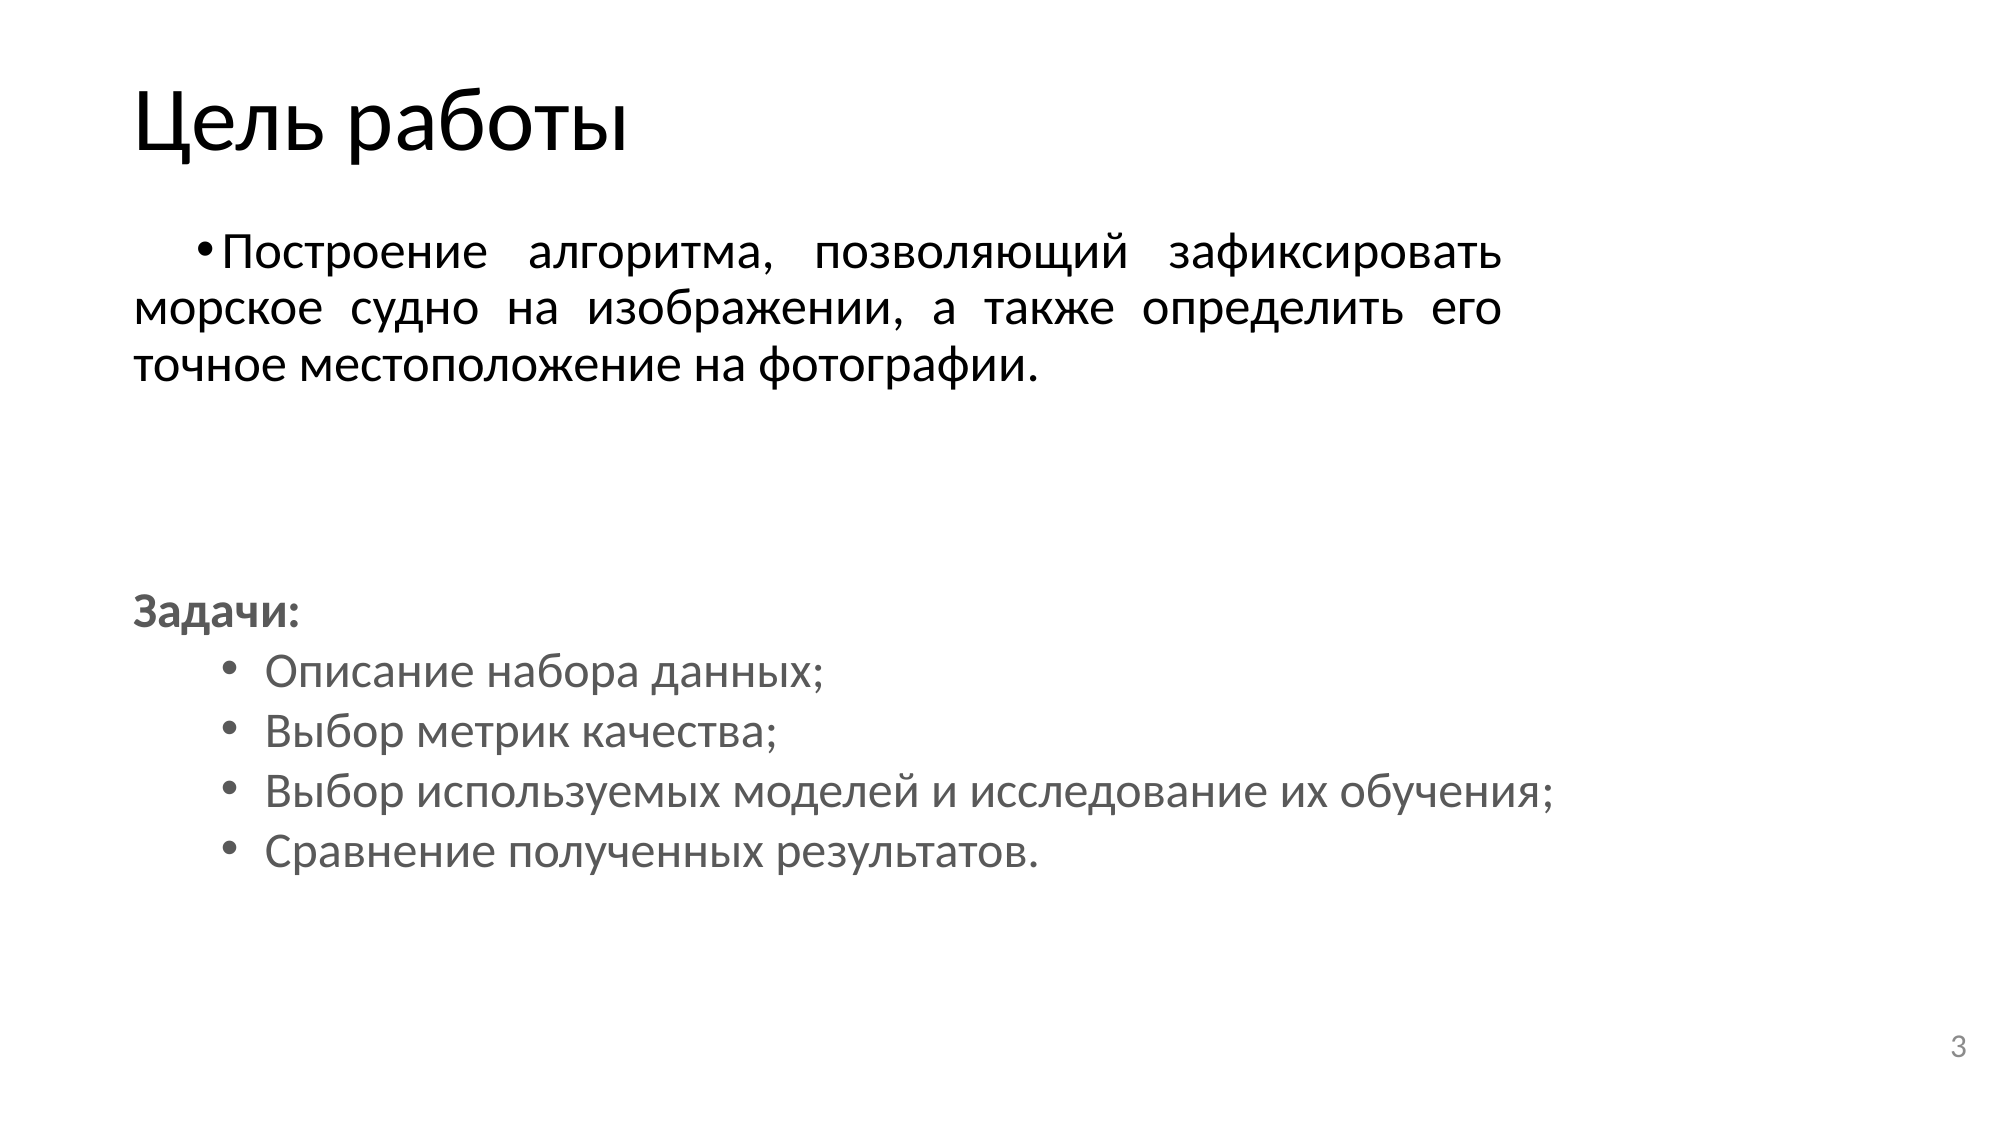

# Цель работы
Построение алгоритма, позволяющий зафиксировать морское судно на изображении, а также определить его точное местоположение на фотографии.

Задачи:
Описание набора данных;
Выбор метрик качества;
Выбор используемых моделей и исследование их обучения;
Сравнение полученных результатов.
3